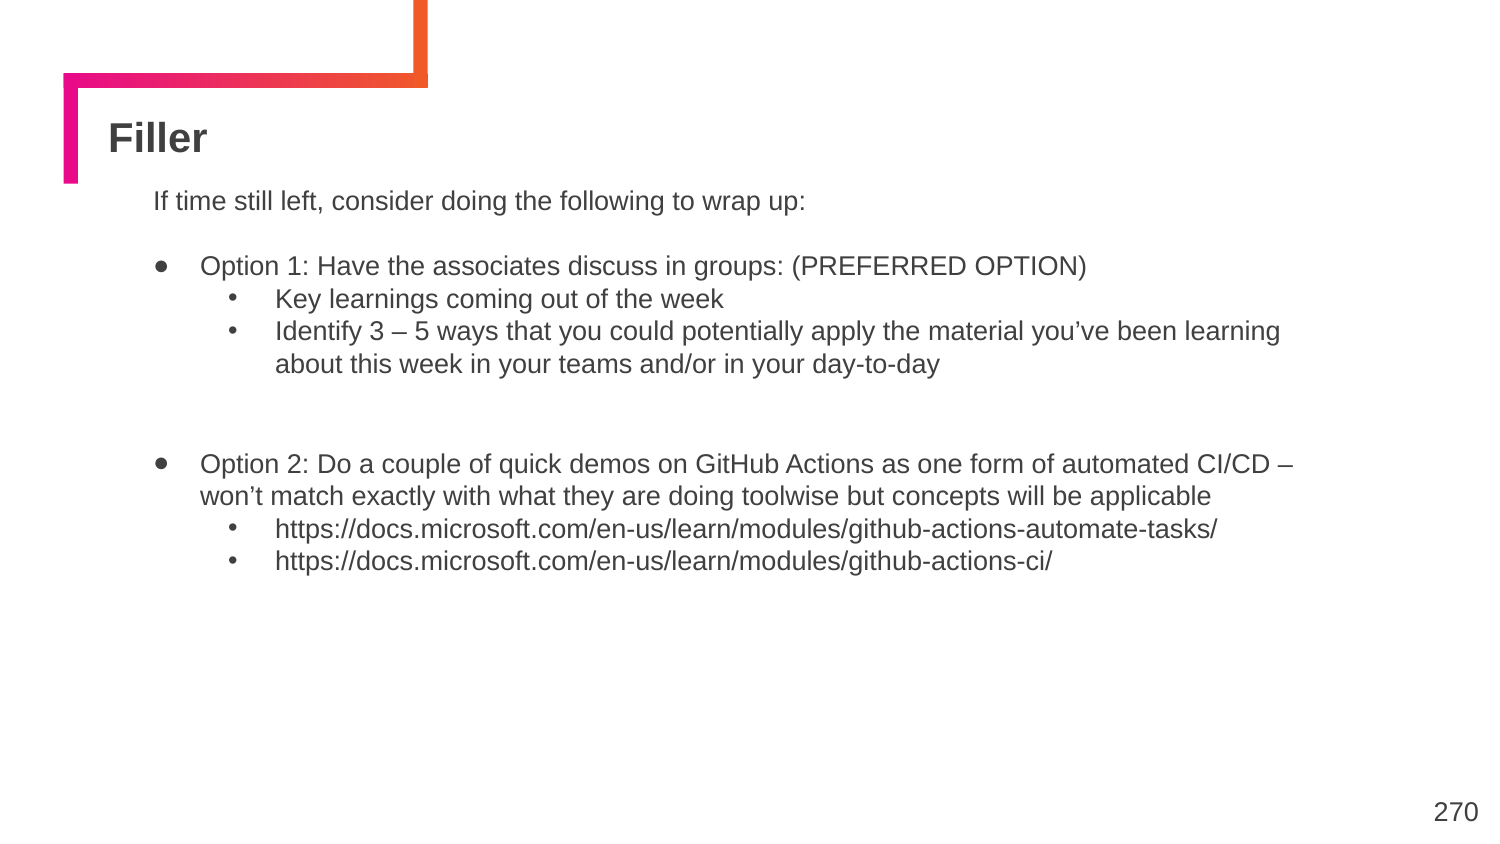

# Filler
If time still left, consider doing the following to wrap up:

Option 1: Have the associates discuss in groups: (PREFERRED OPTION)
Key learnings coming out of the week
Identify 3 – 5 ways that you could potentially apply the material you’ve been learning about this week in your teams and/or in your day-to-day

Option 2: Do a couple of quick demos on GitHub Actions as one form of automated CI/CD – won’t match exactly with what they are doing toolwise but concepts will be applicable
https://docs.microsoft.com/en-us/learn/modules/github-actions-automate-tasks/
https://docs.microsoft.com/en-us/learn/modules/github-actions-ci/

270